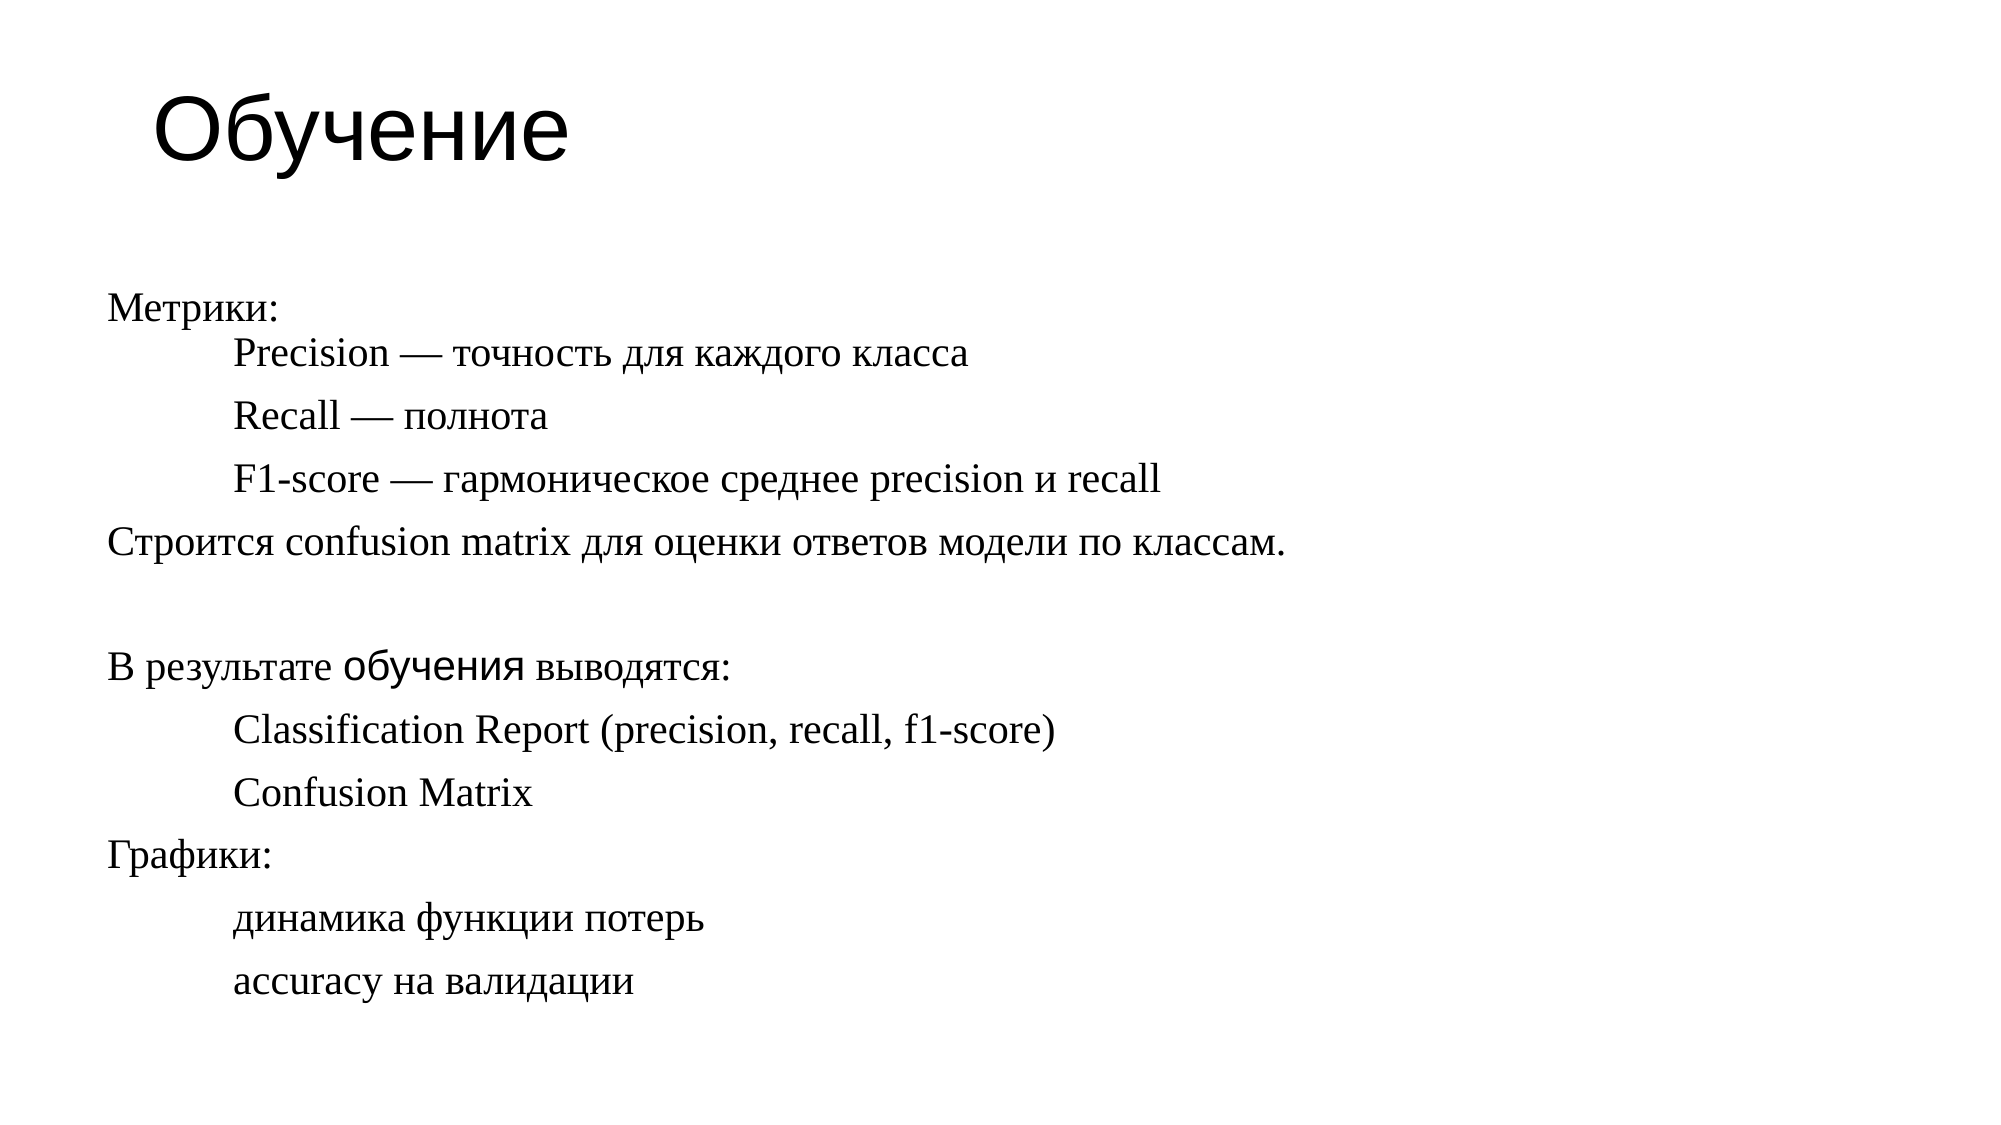

# Обучение
Метрики:
	Precision — точность для каждого класса
	Recall — полнота
	F1-score — гармоническое среднее precision и recall
Строится confusion matrix для оценки ответов модели по классам.

В результате обучения выводятся:
	Classification Report (precision, recall, f1-score)
	Confusion Matrix
Графики:
	динамика функции потерь
	accuracy на валидации